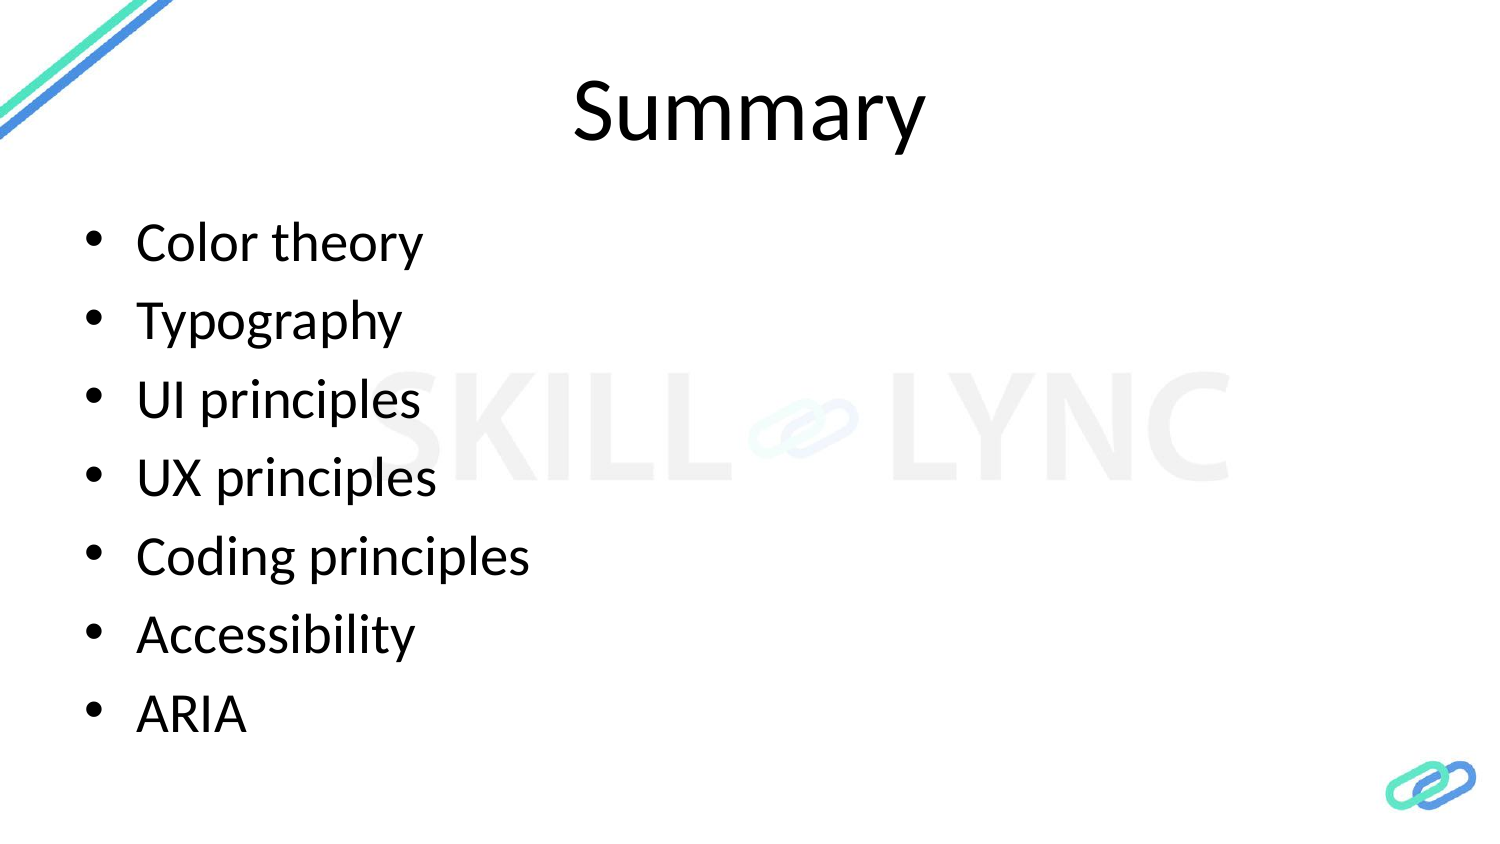

# Summary
Color theory
Typography
UI principles
UX principles
Coding principles
Accessibility
ARIA